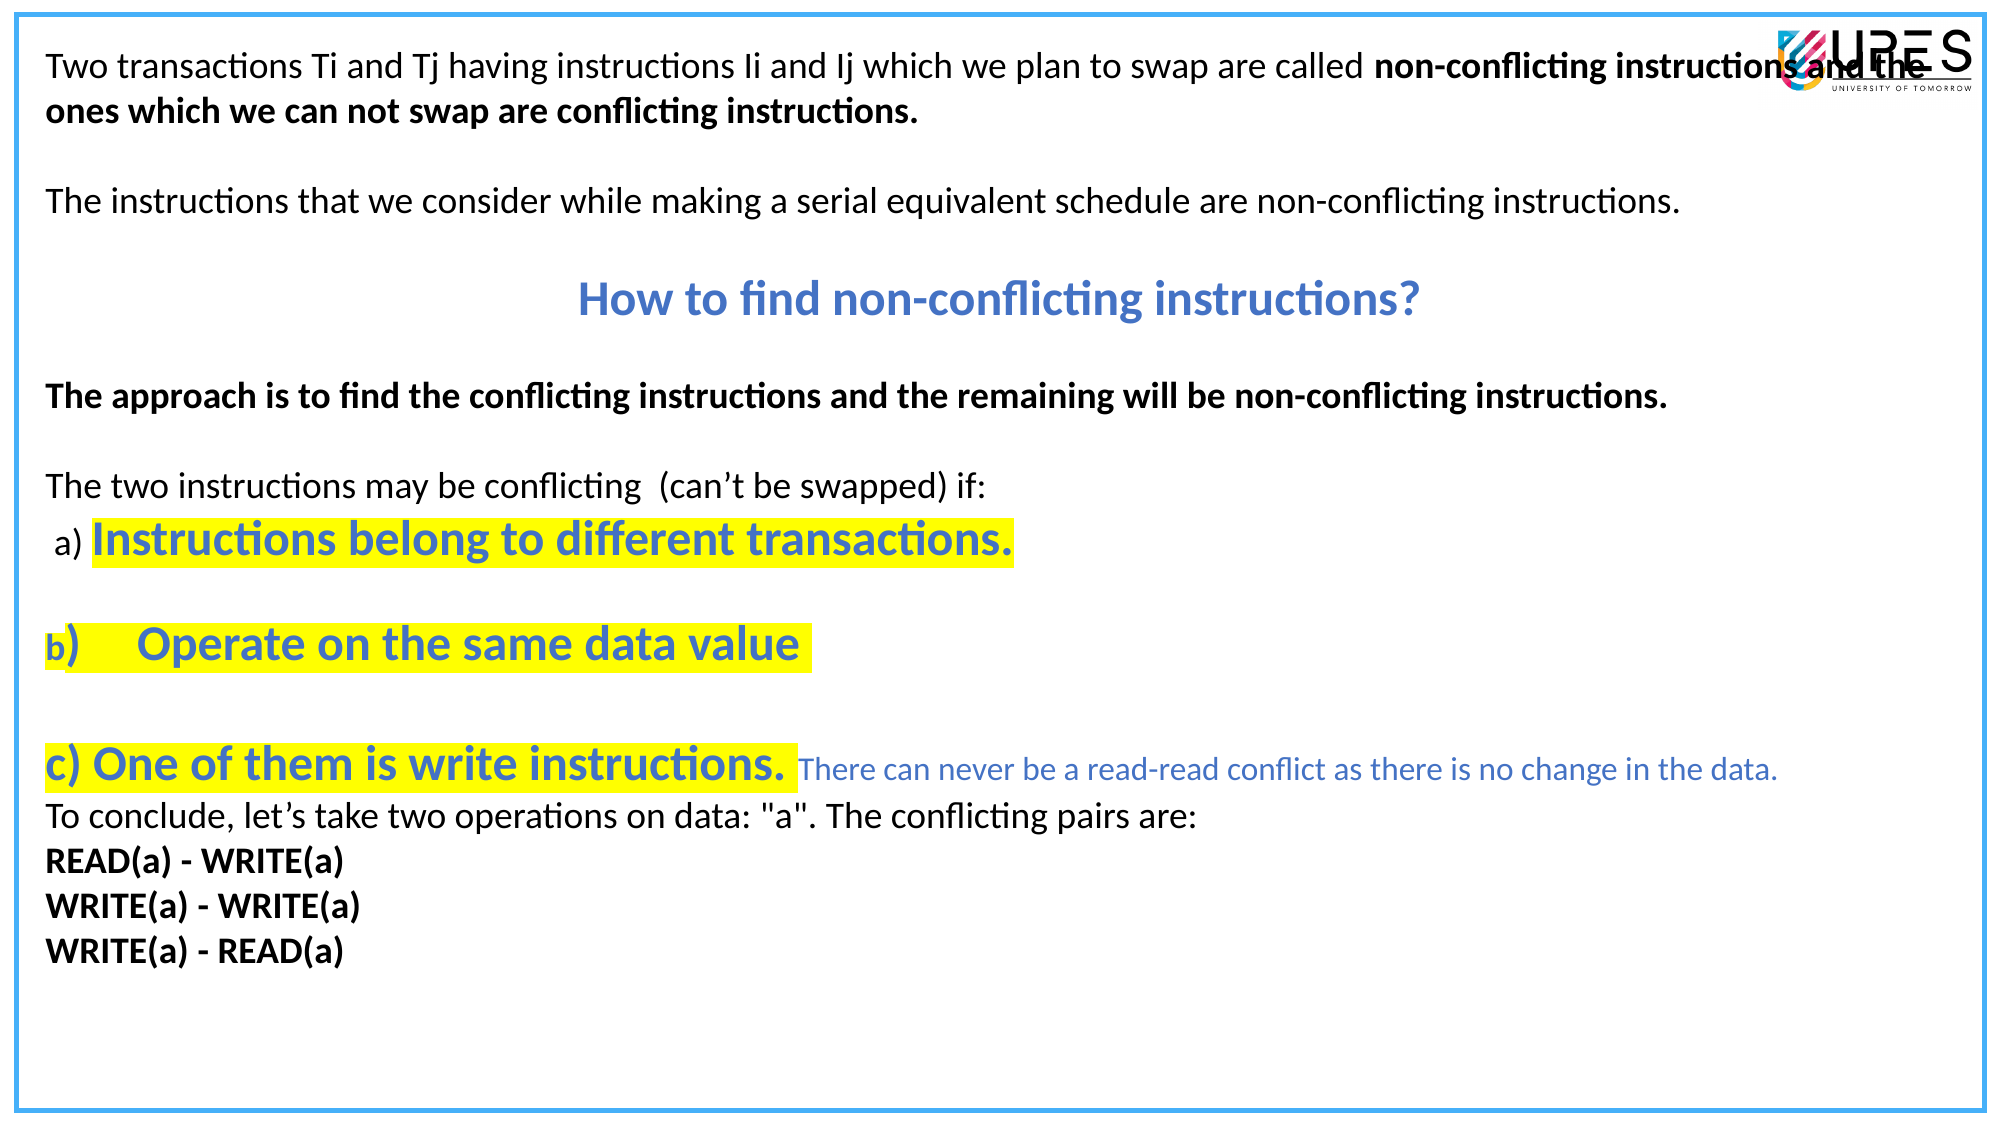

Two transactions Ti and Tj having instructions Ii and Ij which we plan to swap are called non-conflicting instructions and the ones which we can not swap are conflicting instructions.

The instructions that we consider while making a serial equivalent schedule are non-conflicting instructions.

How to find non-conflicting instructions?

The approach is to find the conflicting instructions and the remaining will be non-conflicting instructions.

The two instructions may be conflicting  (can’t be swapped) if:
 a) Instructions belong to different transactions.

b)     Operate on the same data value
c) One of them is write instructions. There can never be a read-read conflict as there is no change in the data.
To conclude, let’s take two operations on data: "a". The conflicting pairs are:
READ(a) - WRITE(a)
WRITE(a) - WRITE(a)
WRITE(a) - READ(a)